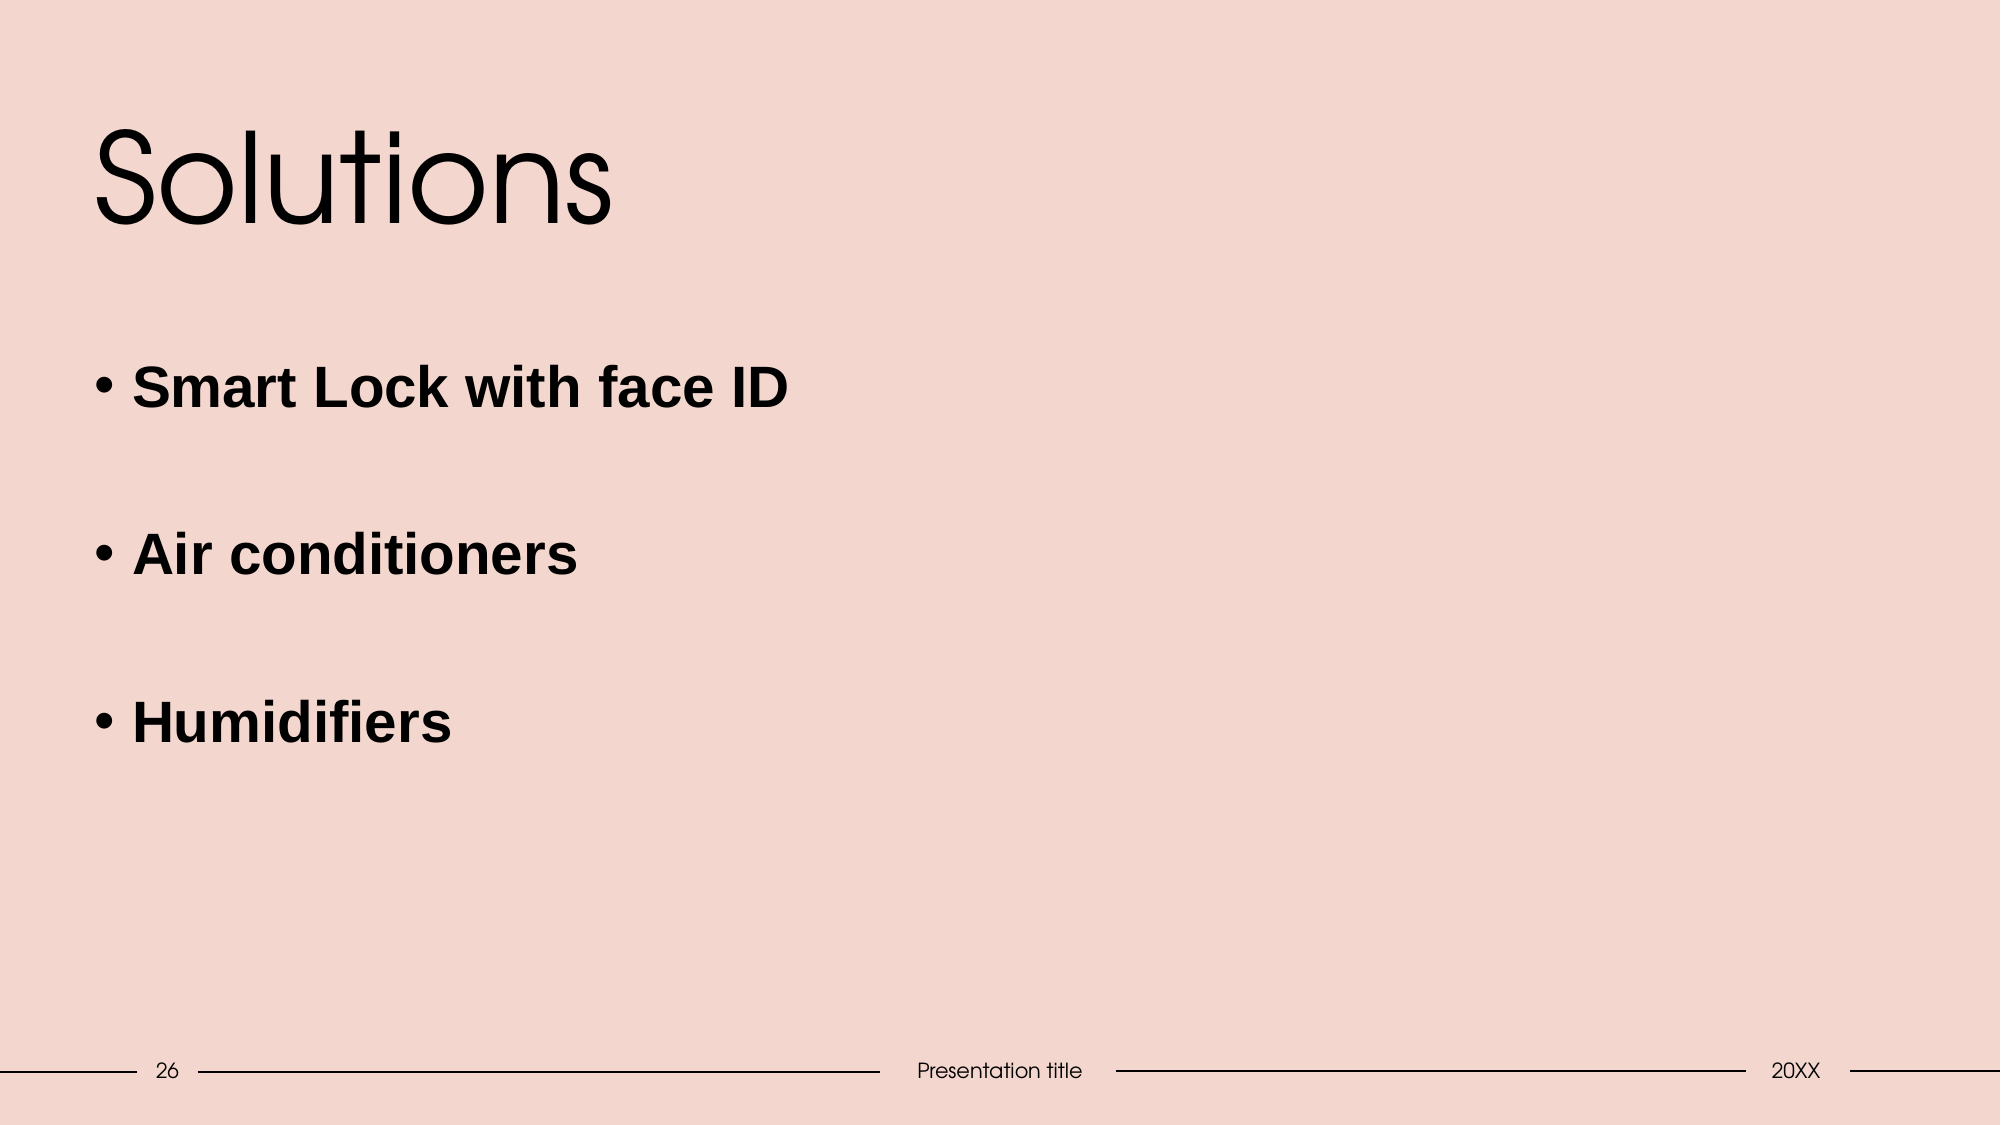

# Solutions

Smart Lock with face ID

Air conditioners

Humidifiers

26
Presentation title
20XX